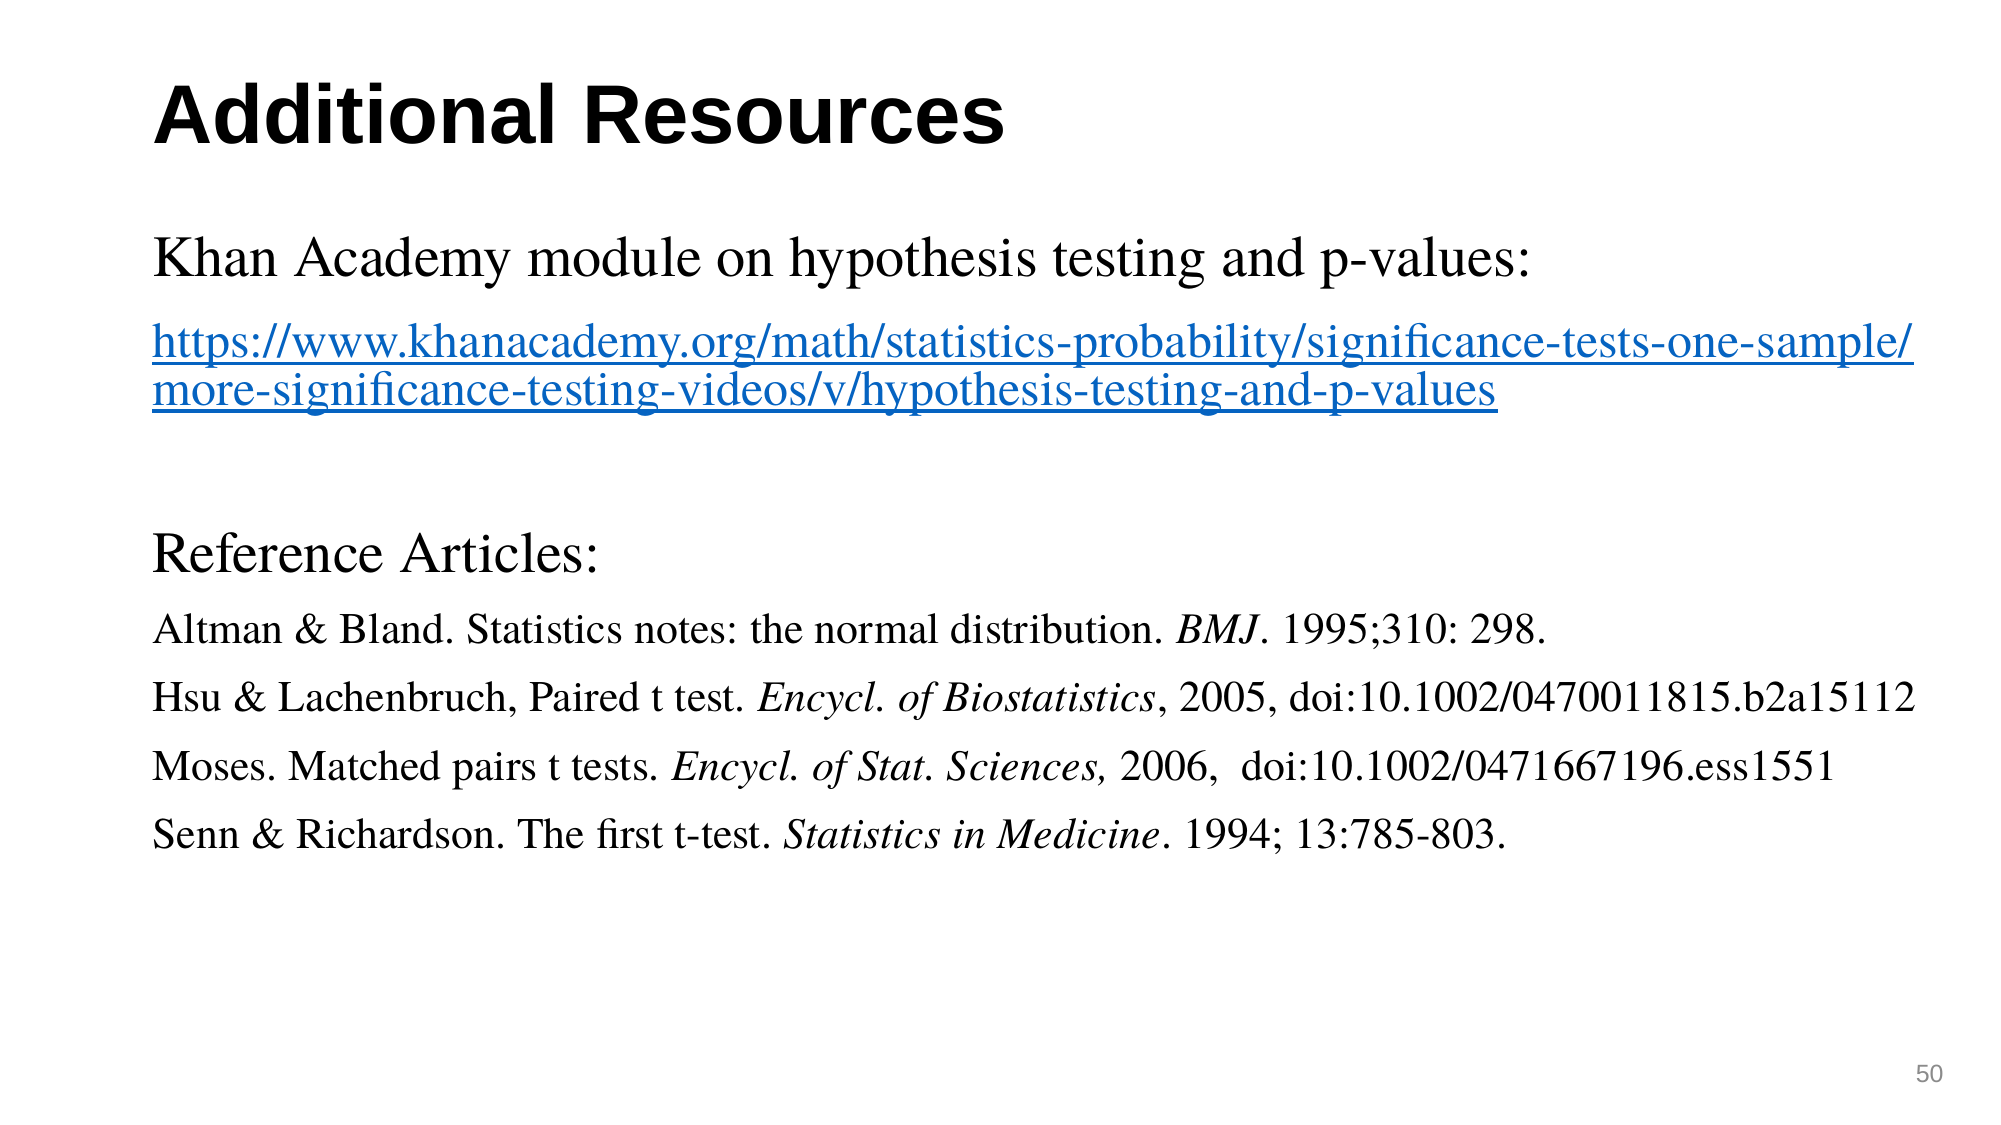

# Additional Resources
Khan Academy module on hypothesis testing and p-values:
https://www.khanacademy.org/math/statistics-probability/significance-tests-one-sample/more-significance-testing-videos/v/hypothesis-testing-and-p-values

Reference Articles:
Altman & Bland. Statistics notes: the normal distribution. BMJ. 1995;310: 298.
Hsu & Lachenbruch, Paired t test. Encycl. of Biostatistics, 2005, doi:10.1002/0470011815.b2a15112
Moses. Matched pairs t tests. Encycl. of Stat. Sciences, 2006,  doi:10.1002/0471667196.ess1551
Senn & Richardson. The first t-test. Statistics in Medicine. 1994; 13:785-803.

50